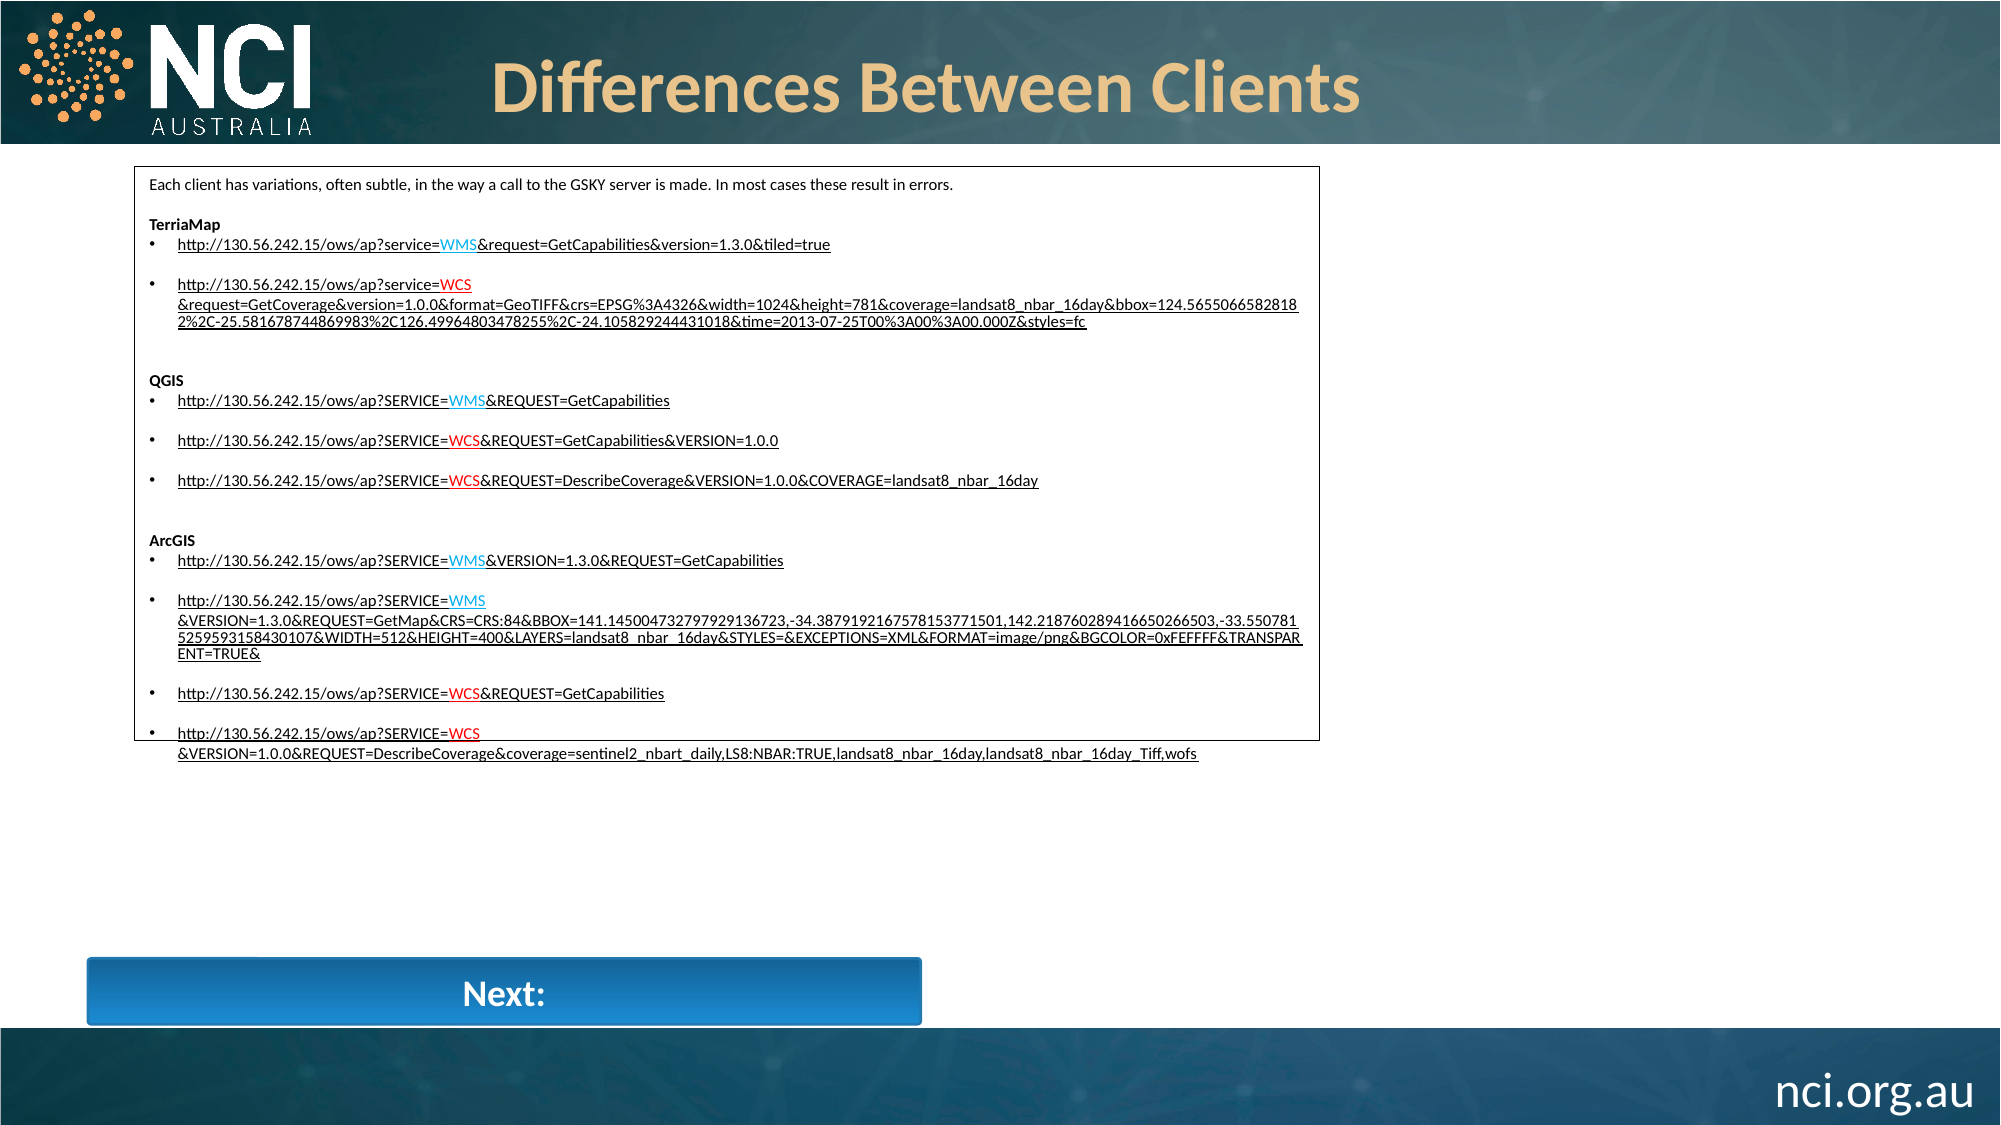

Differences Between Clients
Each client has variations, often subtle, in the way a call to the GSKY server is made. In most cases these result in errors.

TerriaMap
http://130.56.242.15/ows/ap?service=WMS&request=GetCapabilities&version=1.3.0&tiled=true

http://130.56.242.15/ows/ap?service=WCS&request=GetCoverage&version=1.0.0&format=GeoTIFF&crs=EPSG%3A4326&width=1024&height=781&coverage=landsat8_nbar_16day&bbox=124.56550665828182%2C-25.581678744869983%2C126.49964803478255%2C-24.105829244431018&time=2013-07-25T00%3A00%3A00.000Z&styles=fc

QGIS
http://130.56.242.15/ows/ap?SERVICE=WMS&REQUEST=GetCapabilities

http://130.56.242.15/ows/ap?SERVICE=WCS&REQUEST=GetCapabilities&VERSION=1.0.0

http://130.56.242.15/ows/ap?SERVICE=WCS&REQUEST=DescribeCoverage&VERSION=1.0.0&COVERAGE=landsat8_nbar_16day

ArcGIS
http://130.56.242.15/ows/ap?SERVICE=WMS&VERSION=1.3.0&REQUEST=GetCapabilities

http://130.56.242.15/ows/ap?SERVICE=WMS&VERSION=1.3.0&REQUEST=GetMap&CRS=CRS:84&BBOX=141.145004732797929136723,-34.3879192167578153771501,142.218760289416650266503,-33.5507815259593158430107&WIDTH=512&HEIGHT=400&LAYERS=landsat8_nbar_16day&STYLES=&EXCEPTIONS=XML&FORMAT=image/png&BGCOLOR=0xFEFFFF&TRANSPARENT=TRUE&

http://130.56.242.15/ows/ap?SERVICE=WCS&REQUEST=GetCapabilities

http://130.56.242.15/ows/ap?SERVICE=WCS&VERSION=1.0.0&REQUEST=DescribeCoverage&coverage=sentinel2_nbart_daily,LS8:NBAR:TRUE,landsat8_nbar_16day,landsat8_nbar_16day_Tiff,wofs

Next:
15